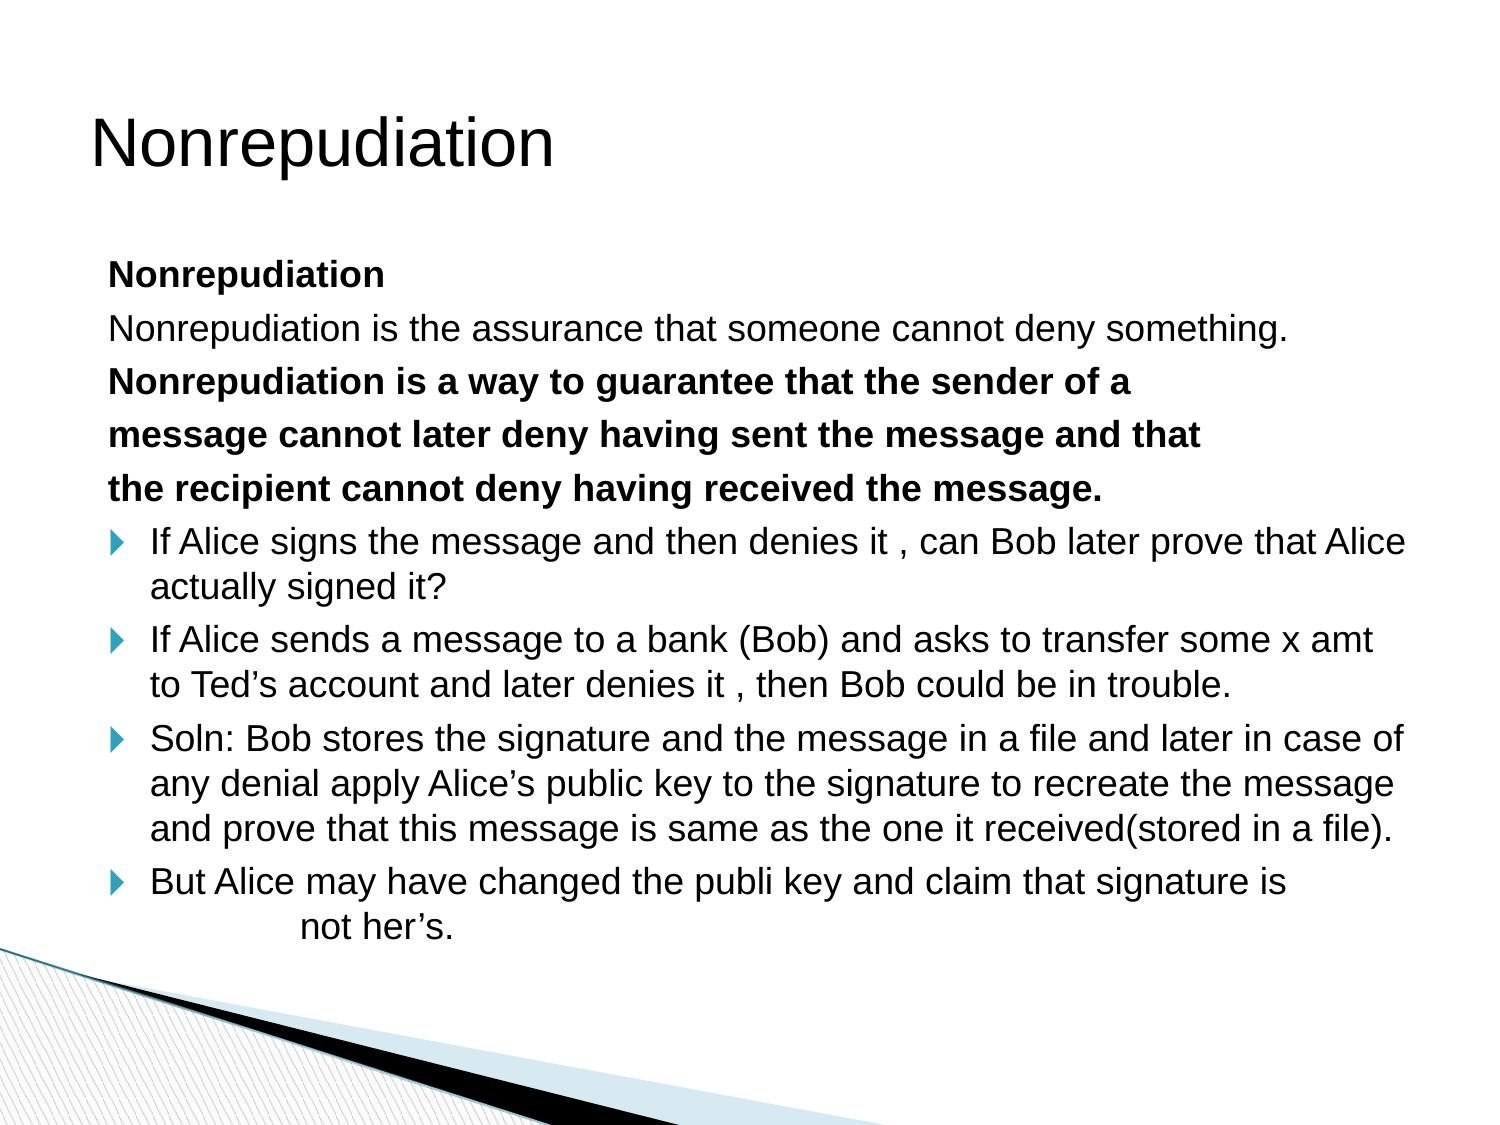

Nonrepudiation
Nonrepudiation
Nonrepudiation is the assurance that someone cannot deny something.
Nonrepudiation is a way to guarantee that the sender of a
message cannot later deny having sent the message and that
the recipient cannot deny having received the message.
If Alice signs the message and then denies it , can Bob later prove that Alice actually signed it?
If Alice sends a message to a bank (Bob) and asks to transfer some x amt to Ted’s account and later denies it , then Bob could be in trouble.
Soln: Bob stores the signature and the message in a file and later in case of any denial apply Alice’s public key to the signature to recreate the message and prove that this message is same as the one it received(stored in a file).
But Alice may have changed the publi key and claim that signature is 		not her’s.